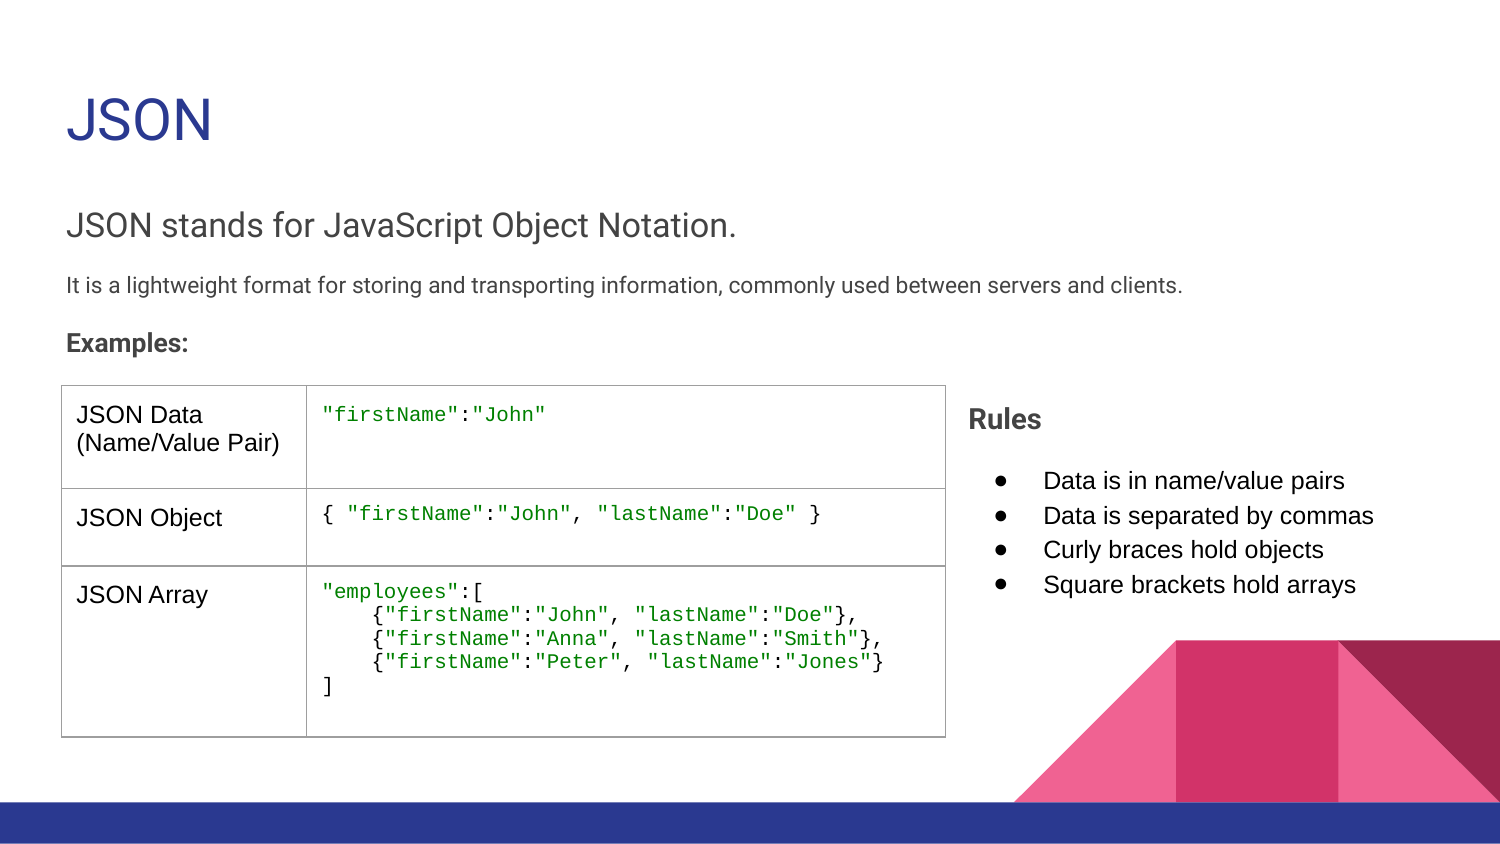

# JSON
JSON stands for JavaScript Object Notation.
It is a lightweight format for storing and transporting information, commonly used between servers and clients.
Examples:
| JSON Data (Name/Value Pair) | "firstName":"John" |
| --- | --- |
| JSON Object | { "firstName":"John", "lastName":"Doe" } |
| JSON Array | "employees":[ {"firstName":"John", "lastName":"Doe"}, {"firstName":"Anna", "lastName":"Smith"}, {"firstName":"Peter", "lastName":"Jones"} ] |
Rules
Data is in name/value pairs
Data is separated by commas
Curly braces hold objects
Square brackets hold arrays